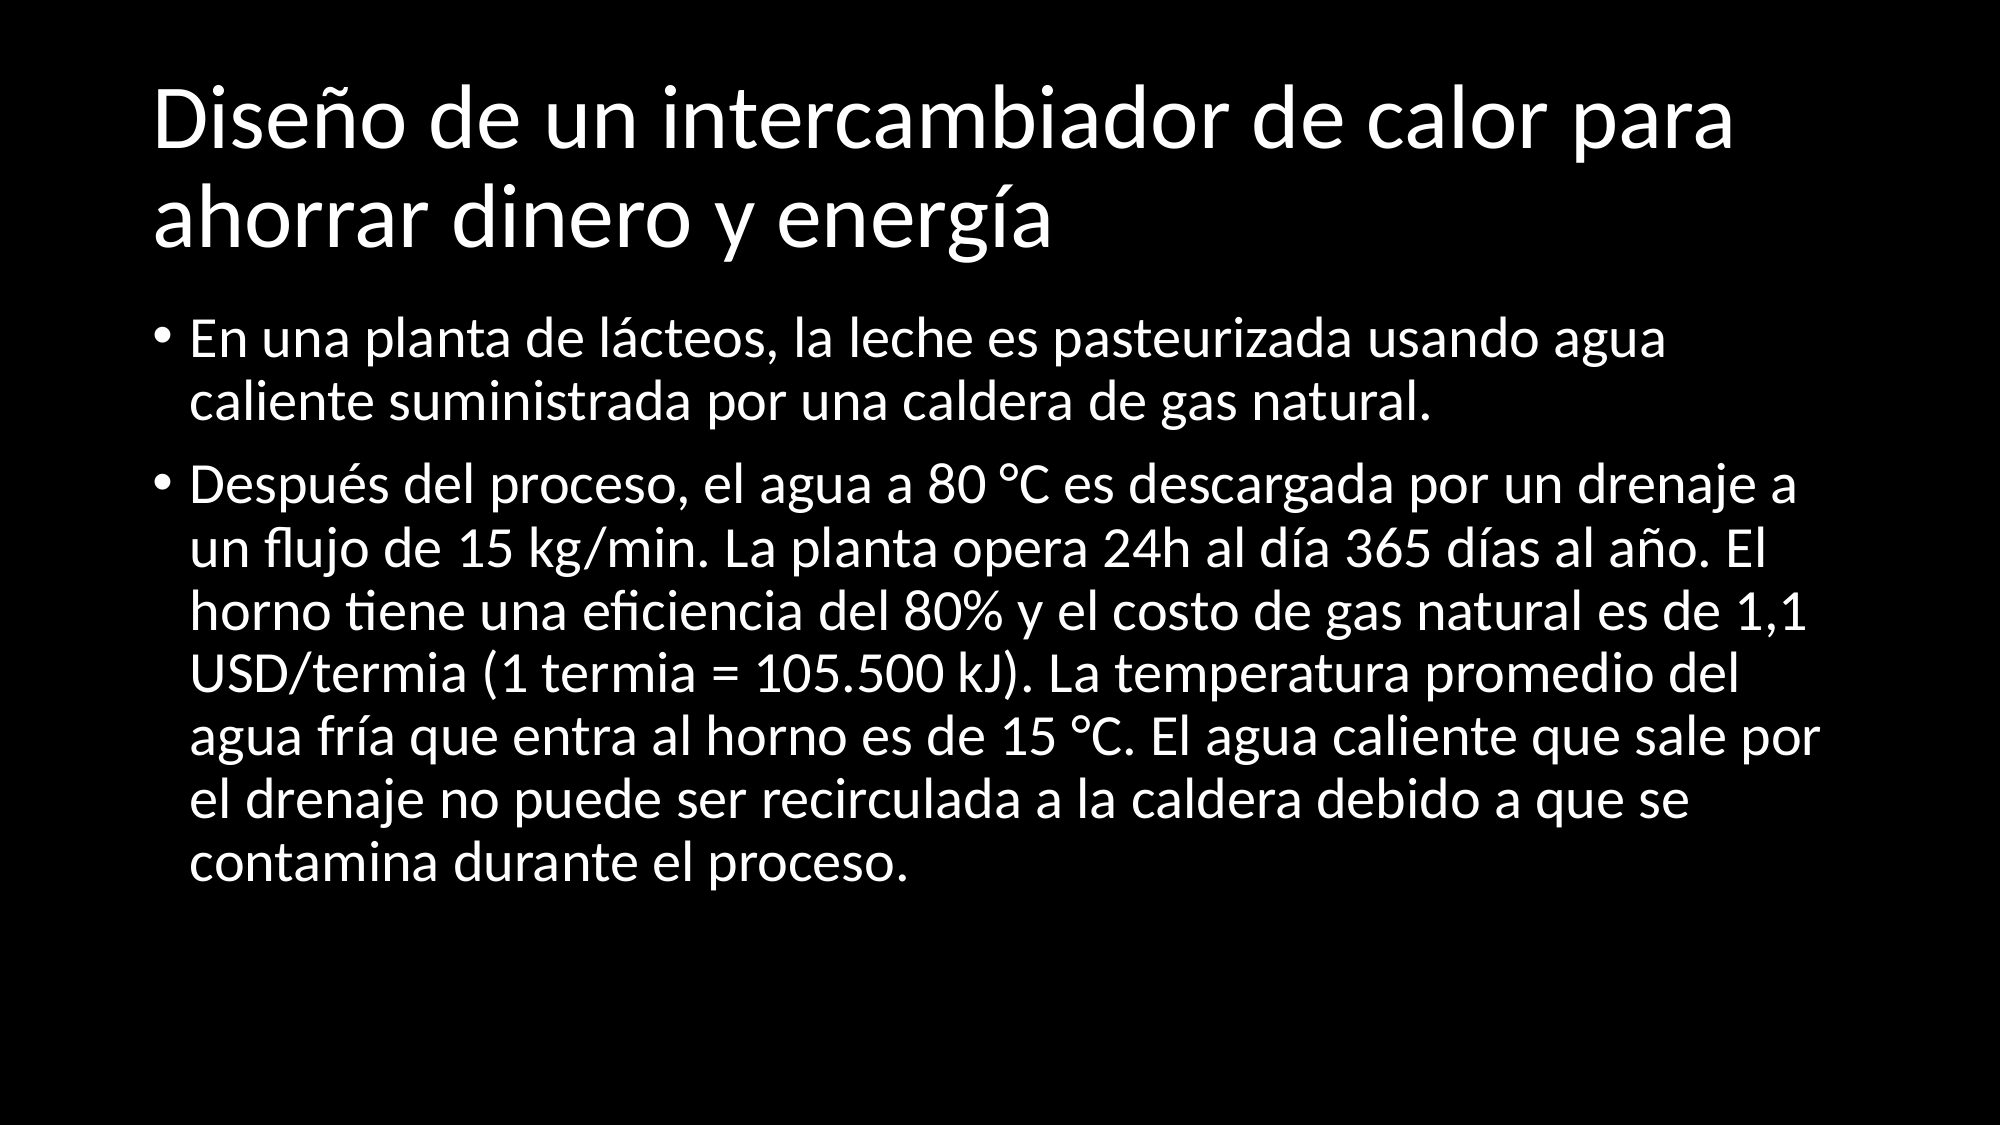

# Diseño de un intercambiador de calor para ahorrar dinero y energía
En una planta de lácteos, la leche es pasteurizada usando agua caliente suministrada por una caldera de gas natural.
Después del proceso, el agua a 80 °C es descargada por un drenaje a un flujo de 15 kg/min. La planta opera 24h al día 365 días al año. El horno tiene una eficiencia del 80% y el costo de gas natural es de 1,1 USD/termia (1 termia = 105.500 kJ). La temperatura promedio del agua fría que entra al horno es de 15 °C. El agua caliente que sale por el drenaje no puede ser recirculada a la caldera debido a que se contamina durante el proceso.